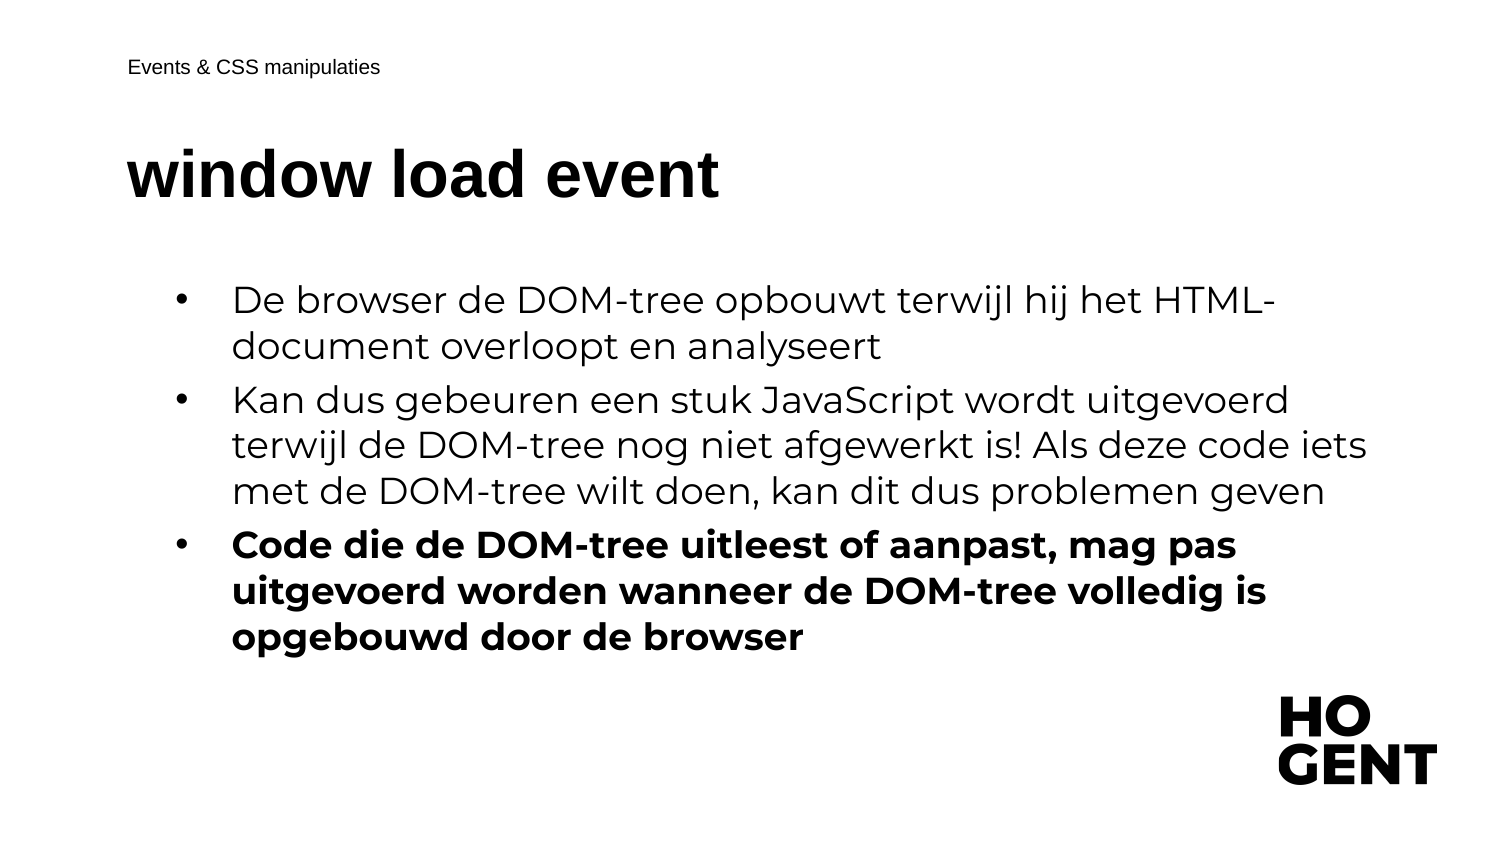

Events & CSS manipulaties

window load event
De browser de DOM-tree opbouwt terwijl hij het HTML-document overloopt en analyseert
Kan dus gebeuren een stuk JavaScript wordt uitgevoerd terwijl de DOM-tree nog niet afgewerkt is! Als deze code iets met de DOM-tree wilt doen, kan dit dus problemen geven
Code die de DOM-tree uitleest of aanpast, mag pas uitgevoerd worden wanneer de DOM-tree volledig is opgebouwd door de browser